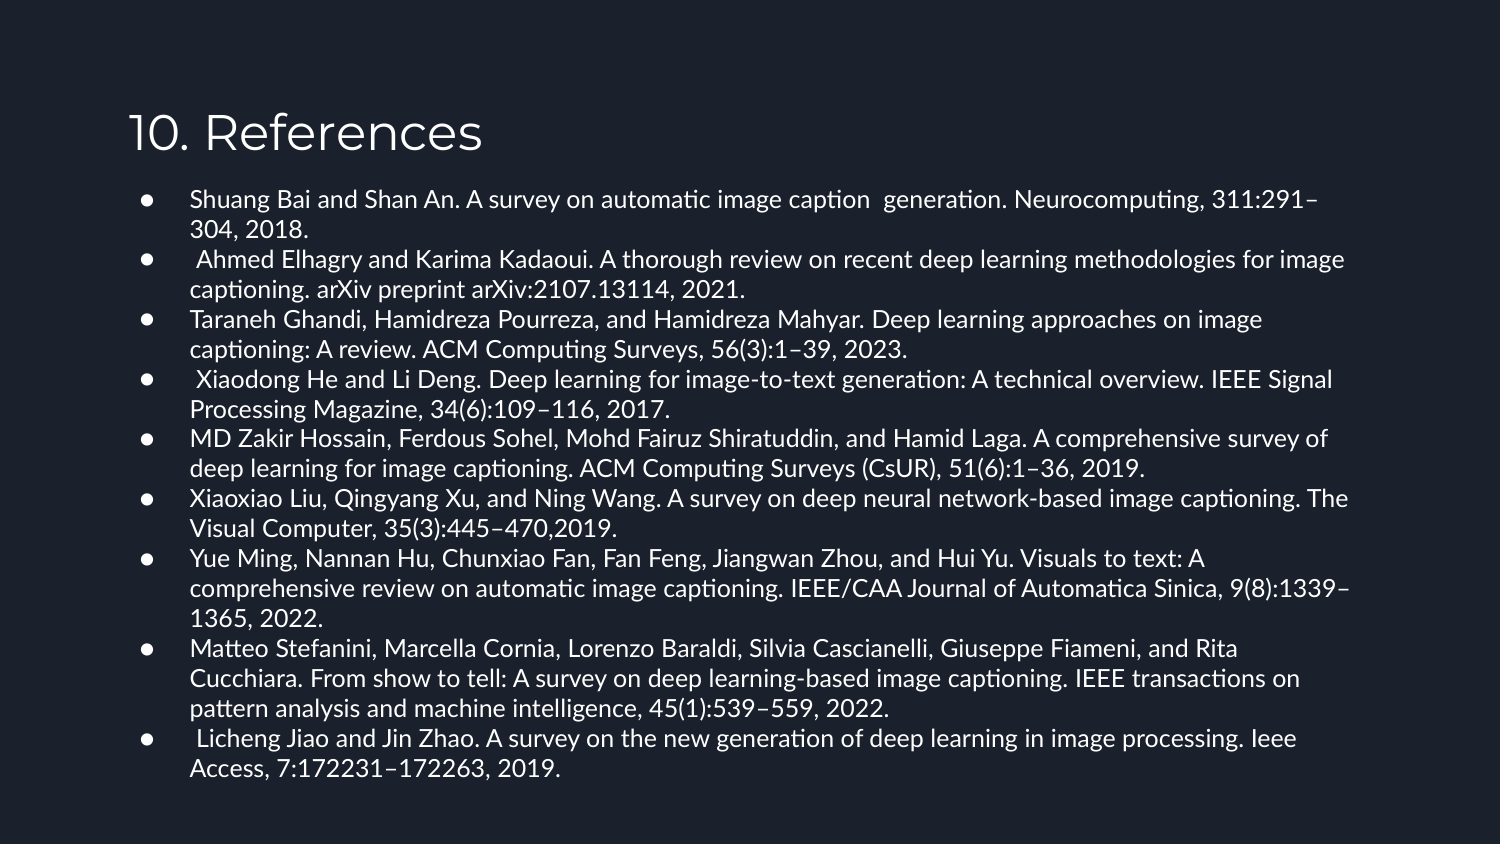

10. References
Shuang Bai and Shan An. A survey on automatic image caption  generation. Neurocomputing, 311:291–304, 2018.
 Ahmed Elhagry and Karima Kadaoui. A thorough review on recent deep learning methodologies for image captioning. arXiv preprint arXiv:2107.13114, 2021.
Taraneh Ghandi, Hamidreza Pourreza, and Hamidreza Mahyar. Deep learning approaches on image captioning: A review. ACM Computing Surveys, 56(3):1–39, 2023.
 Xiaodong He and Li Deng. Deep learning for image-to-text generation: A technical overview. IEEE Signal Processing Magazine, 34(6):109–116, 2017.
MD Zakir Hossain, Ferdous Sohel, Mohd Fairuz Shiratuddin, and Hamid Laga. A comprehensive survey of deep learning for image captioning. ACM Computing Surveys (CsUR), 51(6):1–36, 2019.
Xiaoxiao Liu, Qingyang Xu, and Ning Wang. A survey on deep neural network-based image captioning. The Visual Computer, 35(3):445–470,2019.
Yue Ming, Nannan Hu, Chunxiao Fan, Fan Feng, Jiangwan Zhou, and Hui Yu. Visuals to text: A comprehensive review on automatic image captioning. IEEE/CAA Journal of Automatica Sinica, 9(8):1339–1365, 2022.
Matteo Stefanini, Marcella Cornia, Lorenzo Baraldi, Silvia Cascianelli, Giuseppe Fiameni, and Rita Cucchiara. From show to tell: A survey on deep learning-based image captioning. IEEE transactions on pattern analysis and machine intelligence, 45(1):539–559, 2022.
 Licheng Jiao and Jin Zhao. A survey on the new generation of deep learning in image processing. Ieee Access, 7:172231–172263, 2019.